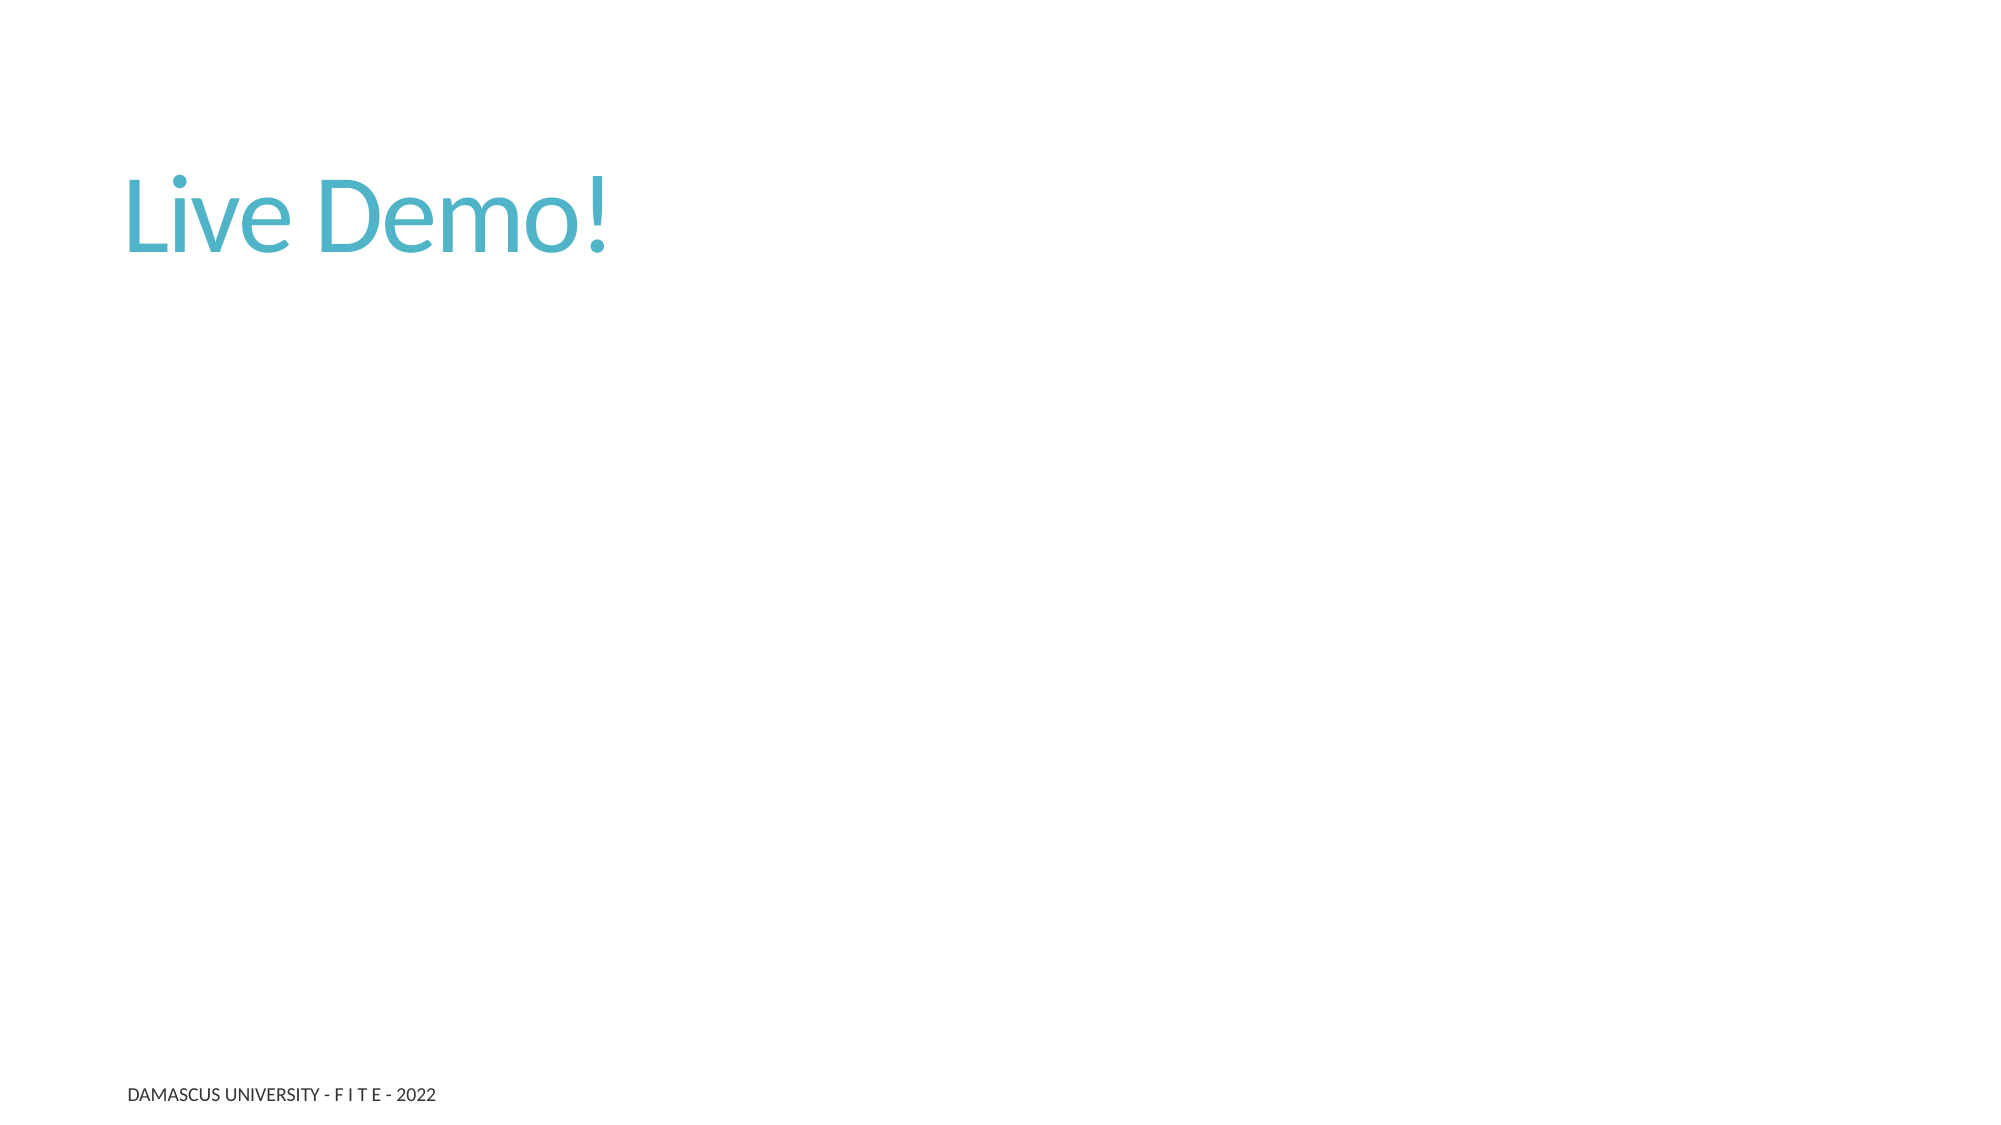

# Live Demo!
Damascus University - F I T E - 2022